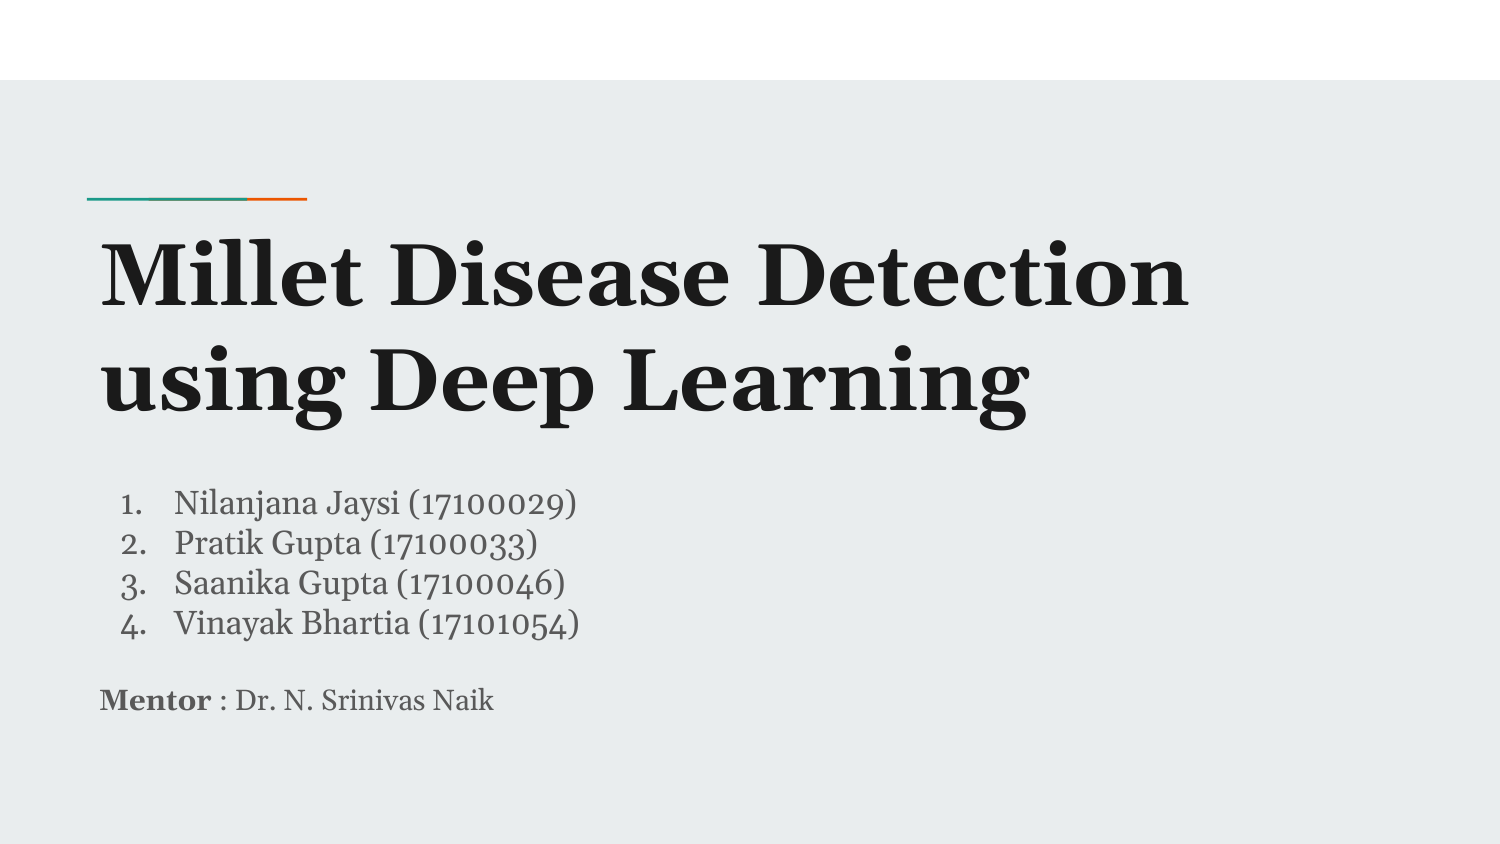

# Millet Disease Detection using Deep Learning

Nilanjana Jaysi (17100029)
Pratik Gupta (17100033)
Saanika Gupta (17100046)
Vinayak Bhartia (17101054)

Mentor : Dr. N. Srinivas Naik